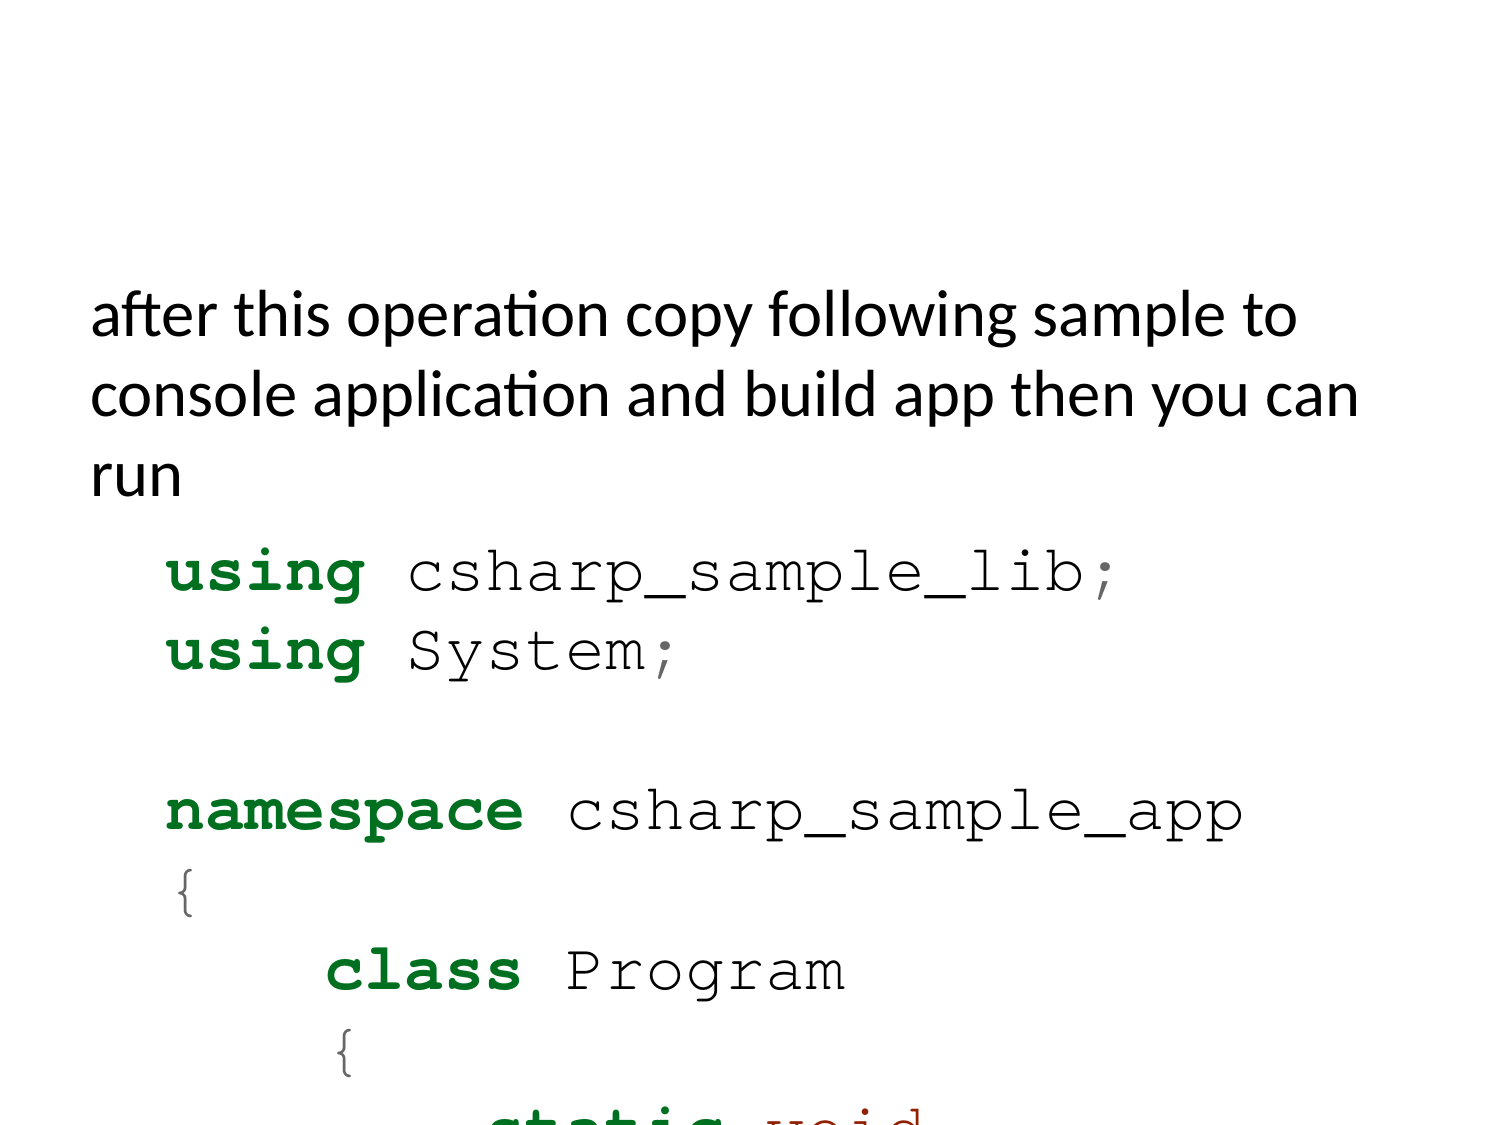

after this operation copy following sample to console application and build app then you can run
using csharp_sample_lib;
using System;
namespace csharp_sample_app
{
    class Program
    {
        static void Main(string[] args)
        {
            Console.WriteLine("Hello World!");
            sampleLibClass.sayHelloTo("Computer");
            int result = sampleLibClass.sum(5, 4);
            Console.WriteLine("Results is" + result);
            Console.WriteLine("Results is {0}", result);
            Console.Read();
        }
    }
}